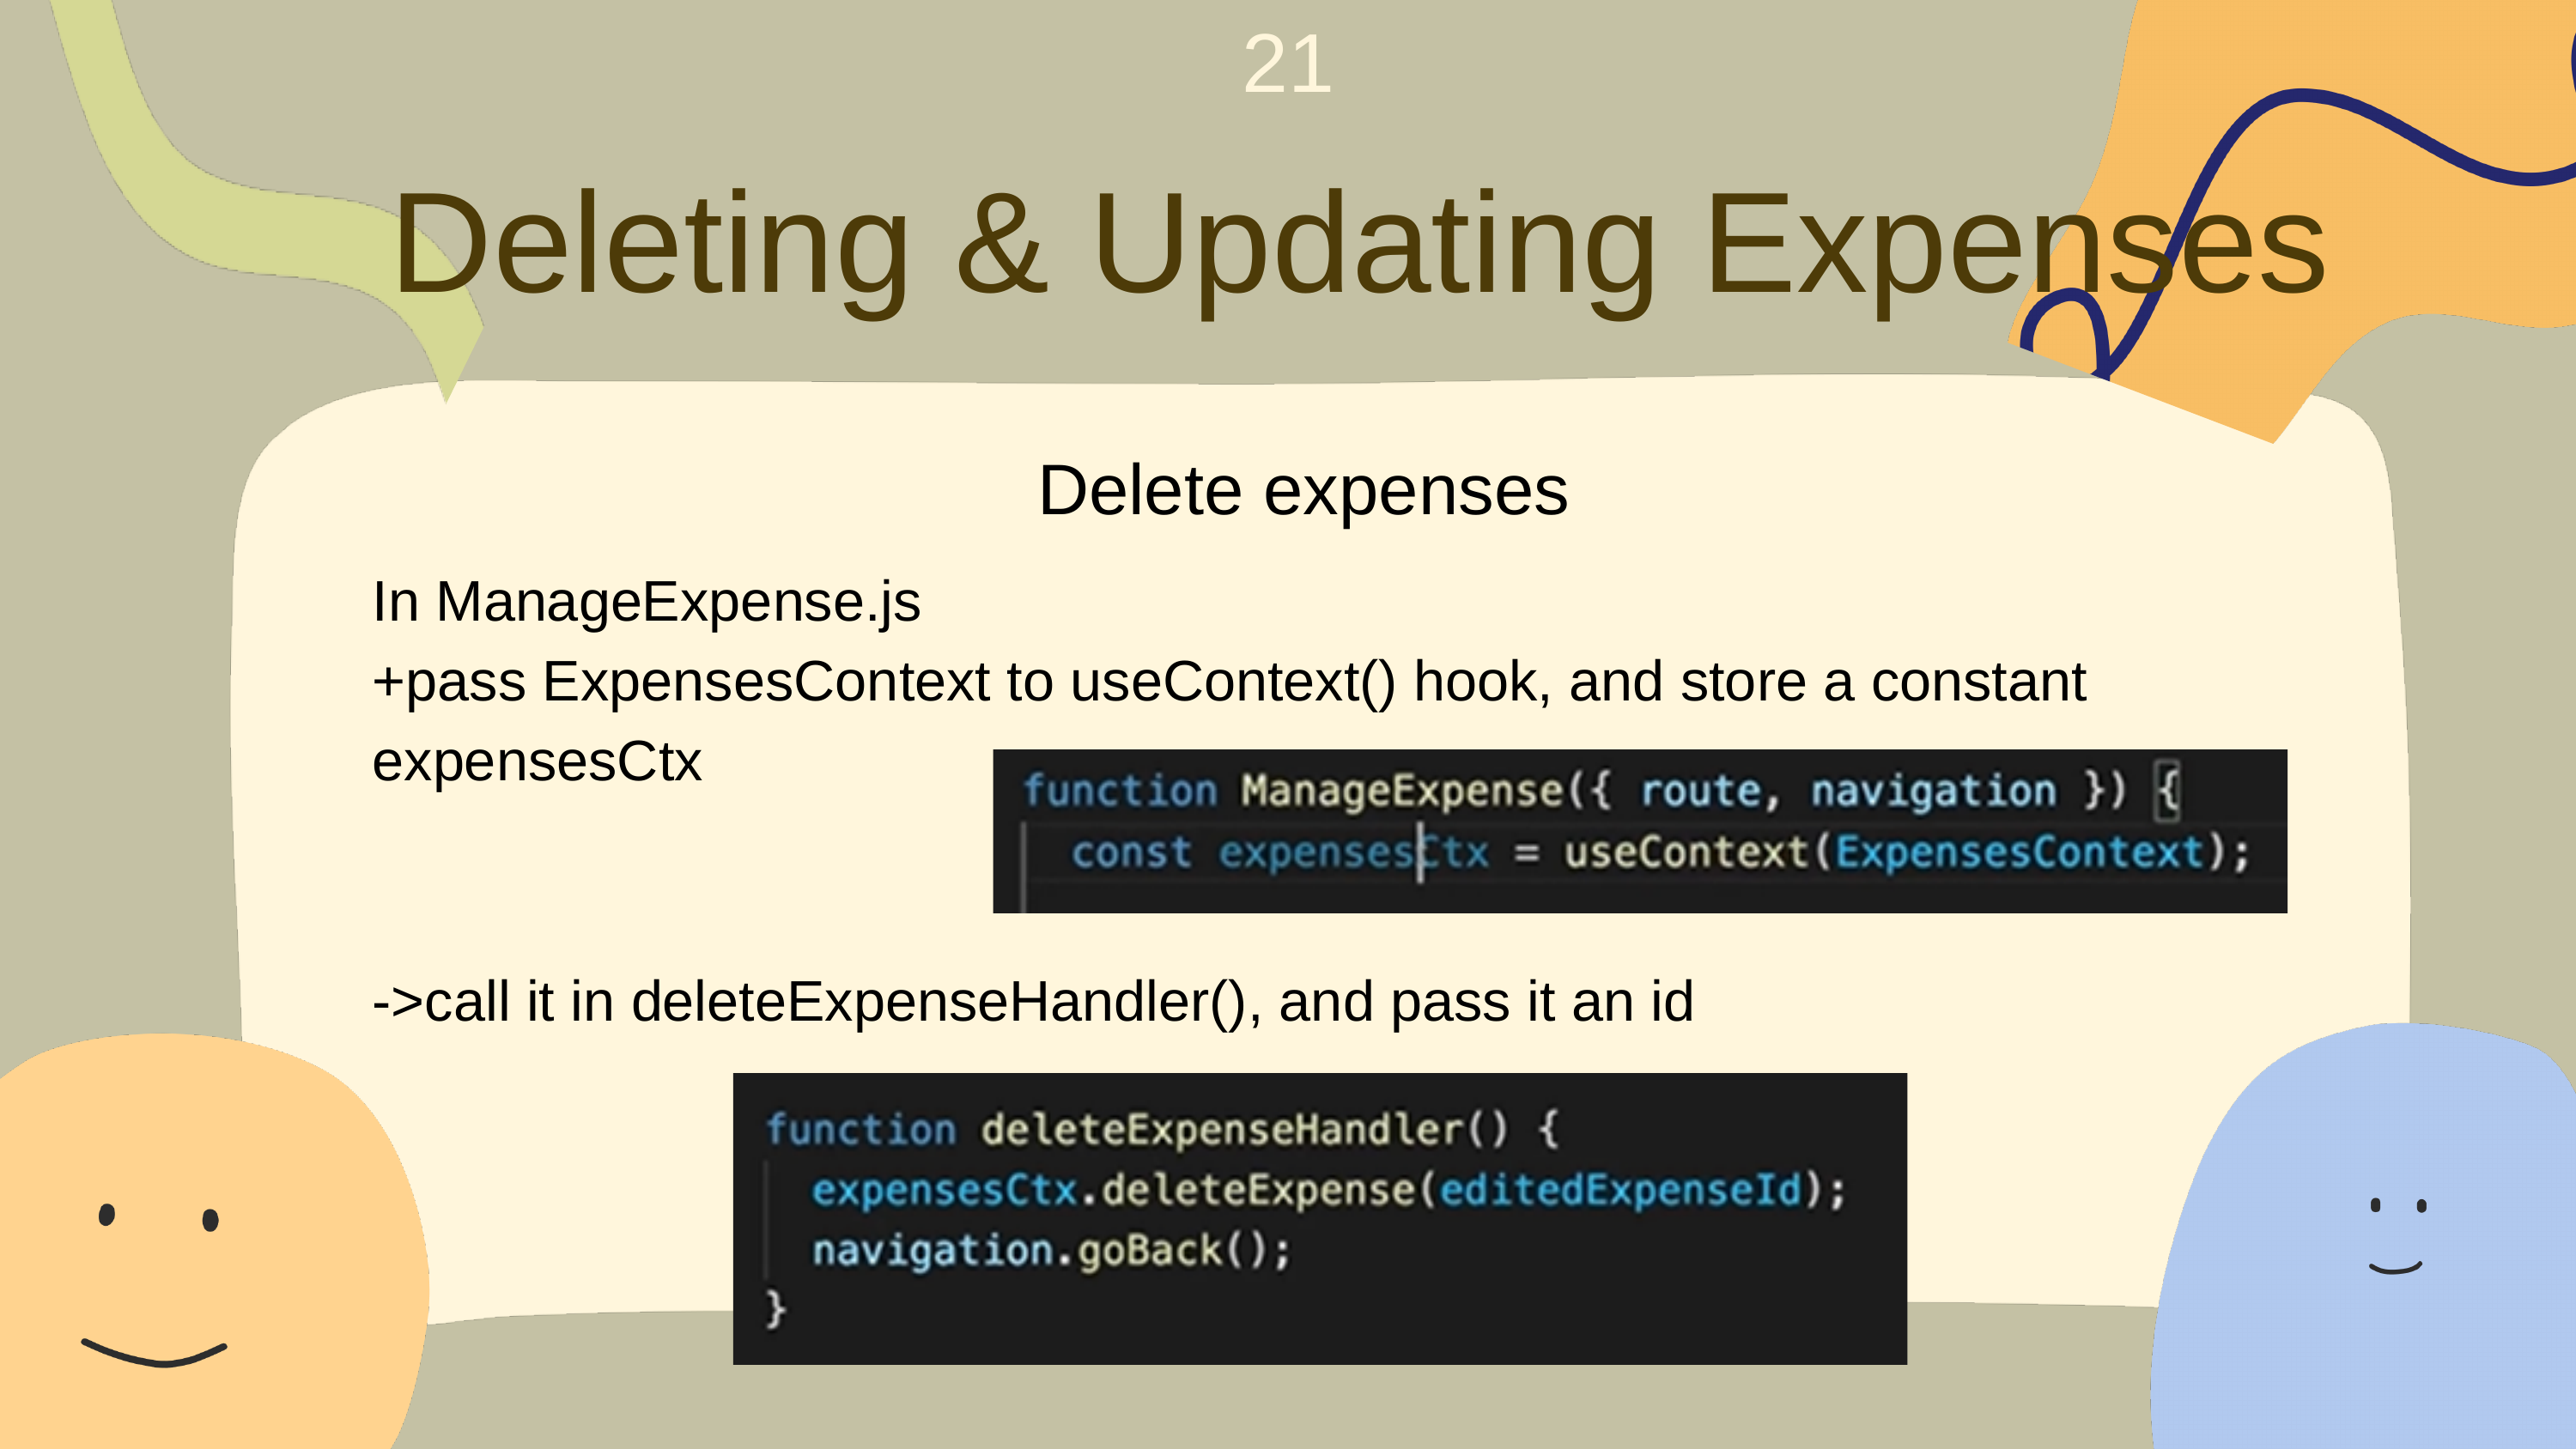

21
Deleting & Updating Expenses

Delete expenses
In ManageExpense.js
+pass ExpensesContext to useContext() hook, and store a constant expensesCtx

->call it in deleteExpenseHandler(), and pass it an id